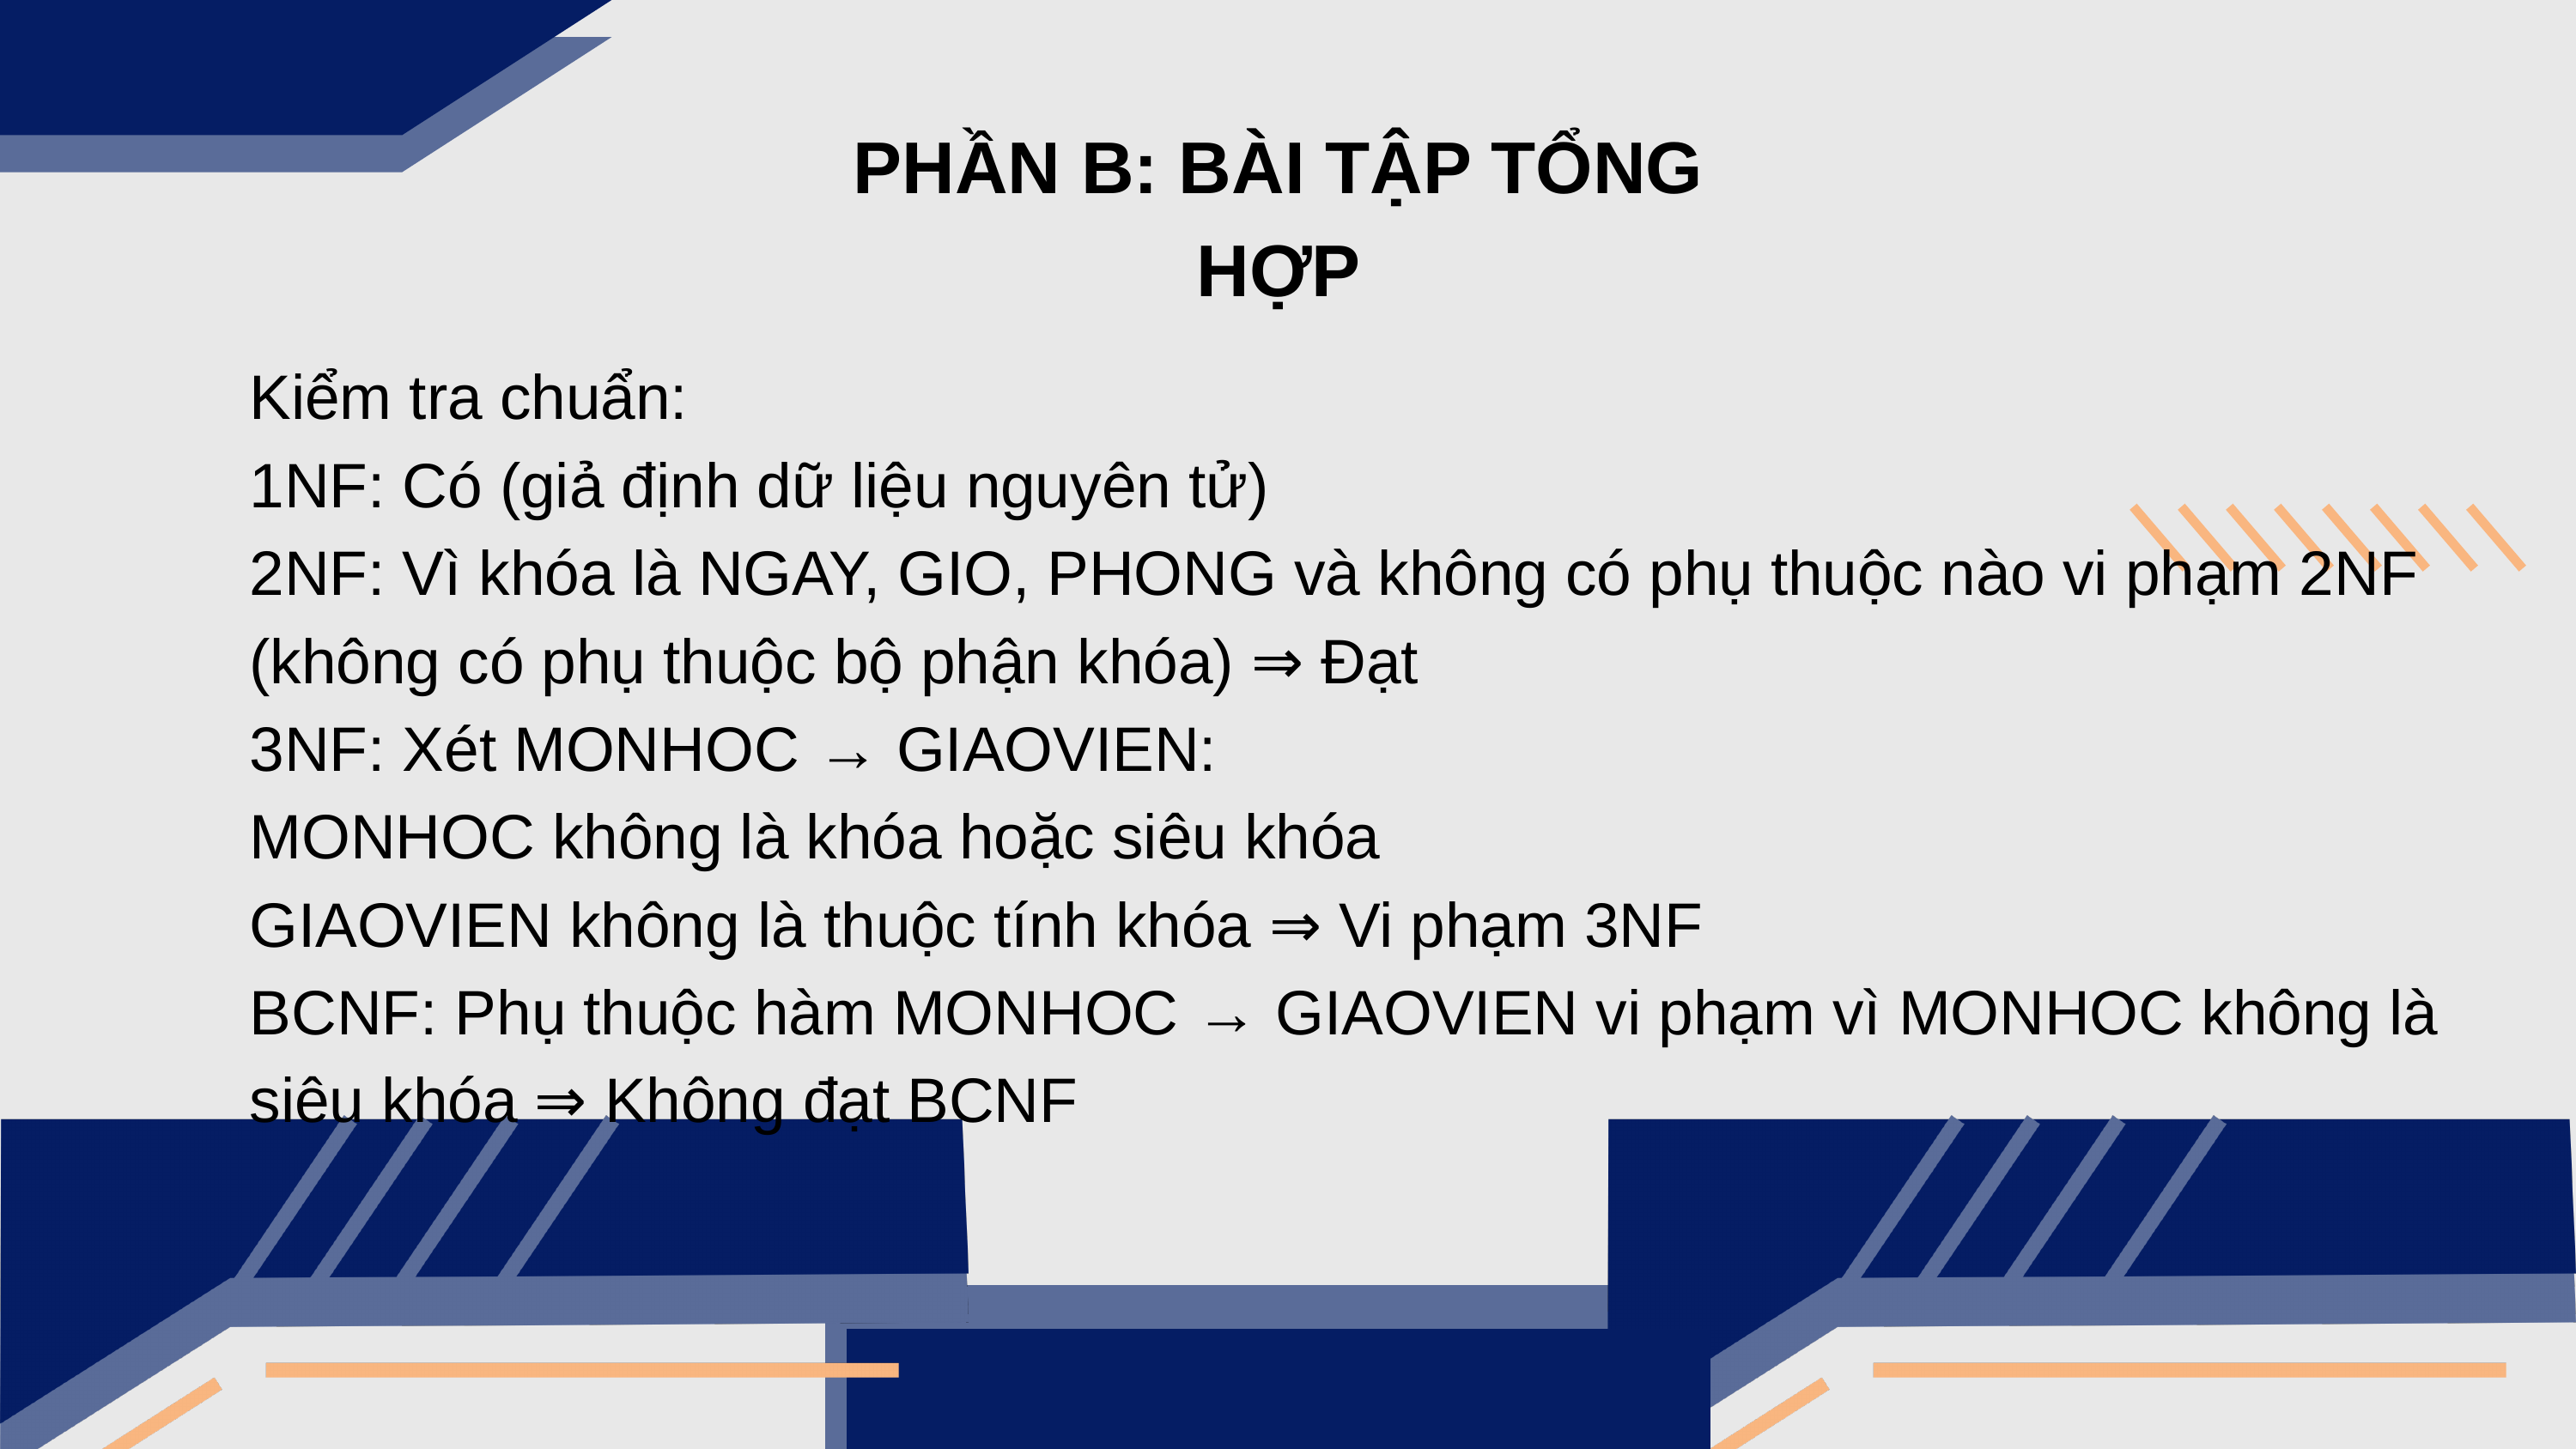

PHẦN B: BÀI TẬP TỔNG HỢP
Kiểm tra chuẩn:
1NF: Có (giả định dữ liệu nguyên tử)
2NF: Vì khóa là NGAY, GIO, PHONG và không có phụ thuộc nào vi phạm 2NF (không có phụ thuộc bộ phận khóa) ⇒ Đạt
3NF: Xét MONHOC → GIAOVIEN:
MONHOC không là khóa hoặc siêu khóa
GIAOVIEN không là thuộc tính khóa ⇒ Vi phạm 3NF
BCNF: Phụ thuộc hàm MONHOC → GIAOVIEN vi phạm vì MONHOC không là siêu khóa ⇒ Không đạt BCNF